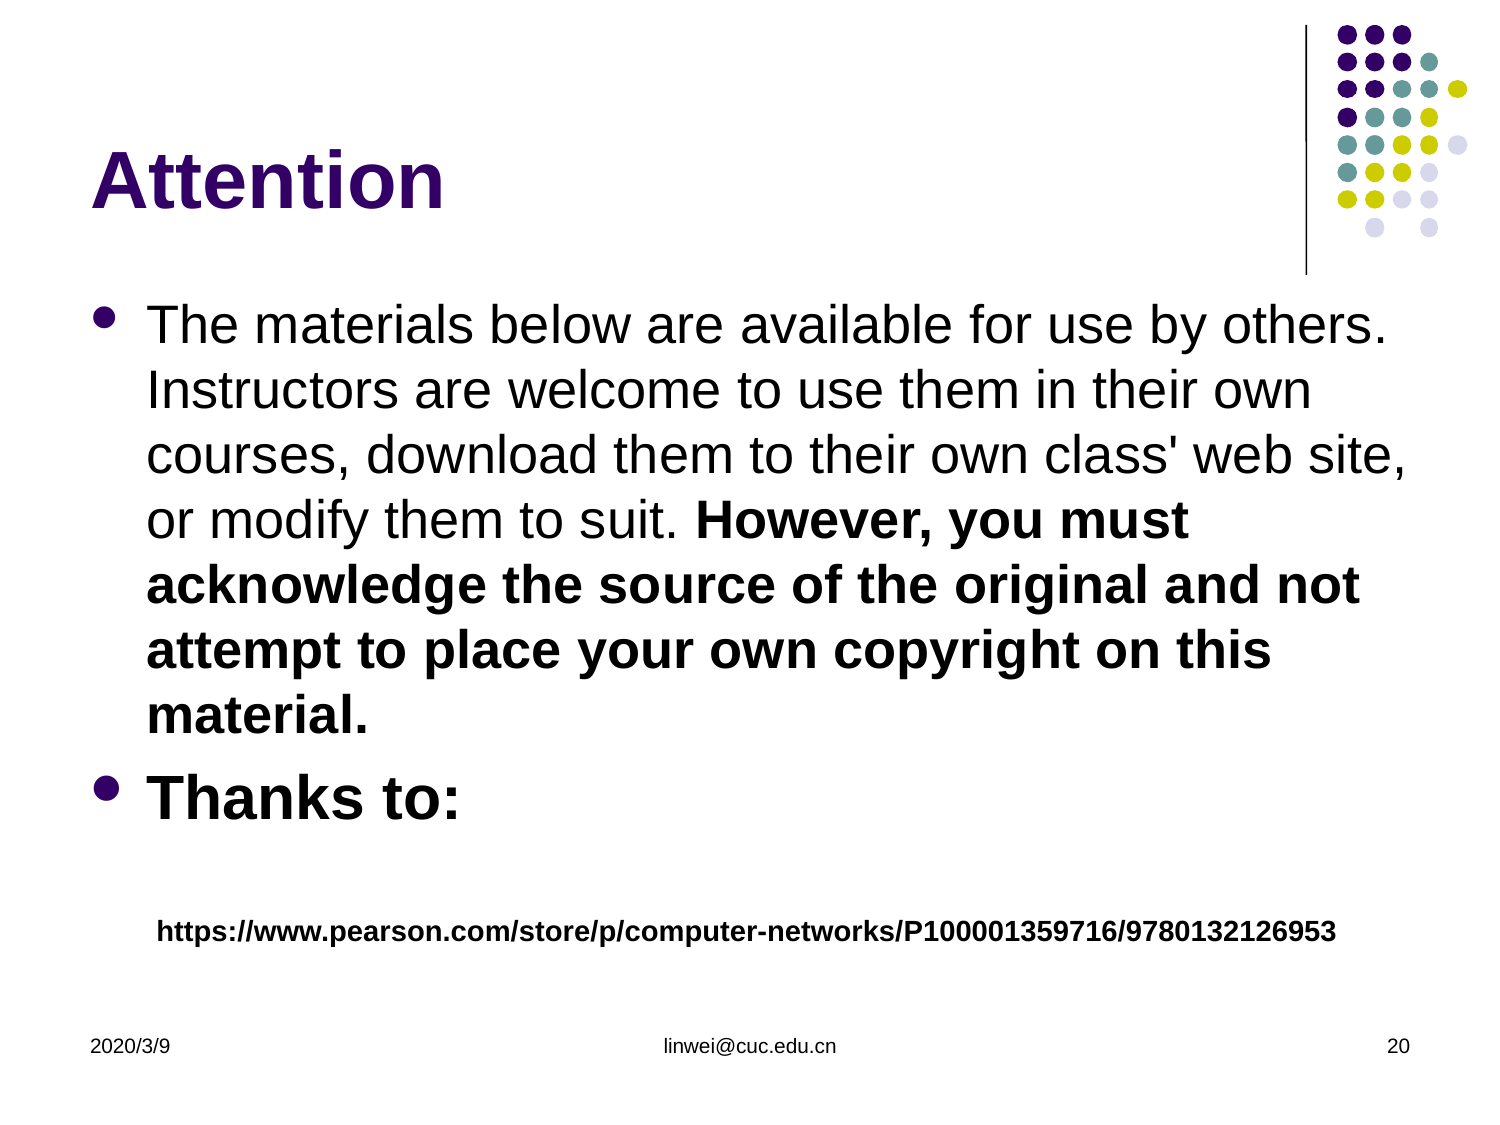

# Attention
The materials below are available for use by others. Instructors are welcome to use them in their own courses, download them to their own class' web site, or modify them to suit. However, you must acknowledge the source of the original and not attempt to place your own copyright on this material.
Thanks to:
https://www.pearson.com/store/p/computer-networks/P100001359716/9780132126953
2020/3/9
linwei@cuc.edu.cn
20